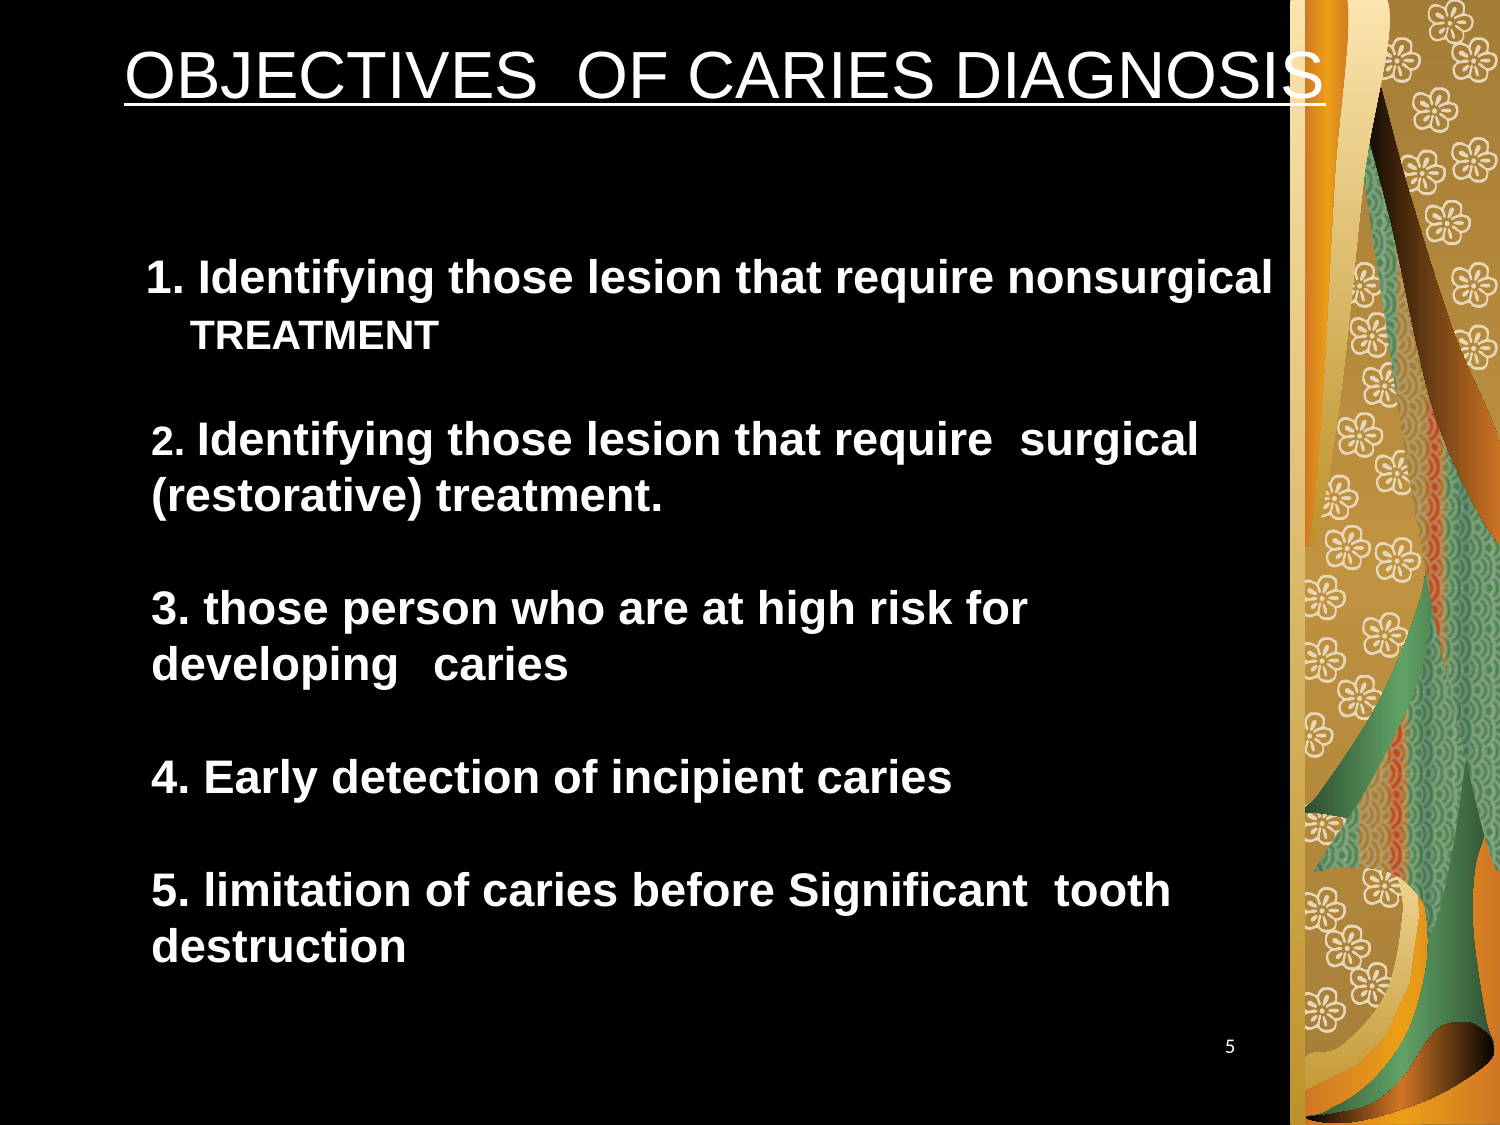

OBJECTIVES  OF CARIES DIAGNOSIS
# 1. Identifying those lesion that require nonsurgical TREATMENT 2. Identifying those lesion that require  surgical 	(restorative) treatment. 3. those person who are at high risk for developing 	caries 4. Early detection of incipient caries 5. limitation of caries before Significant  tooth 	destruction
5